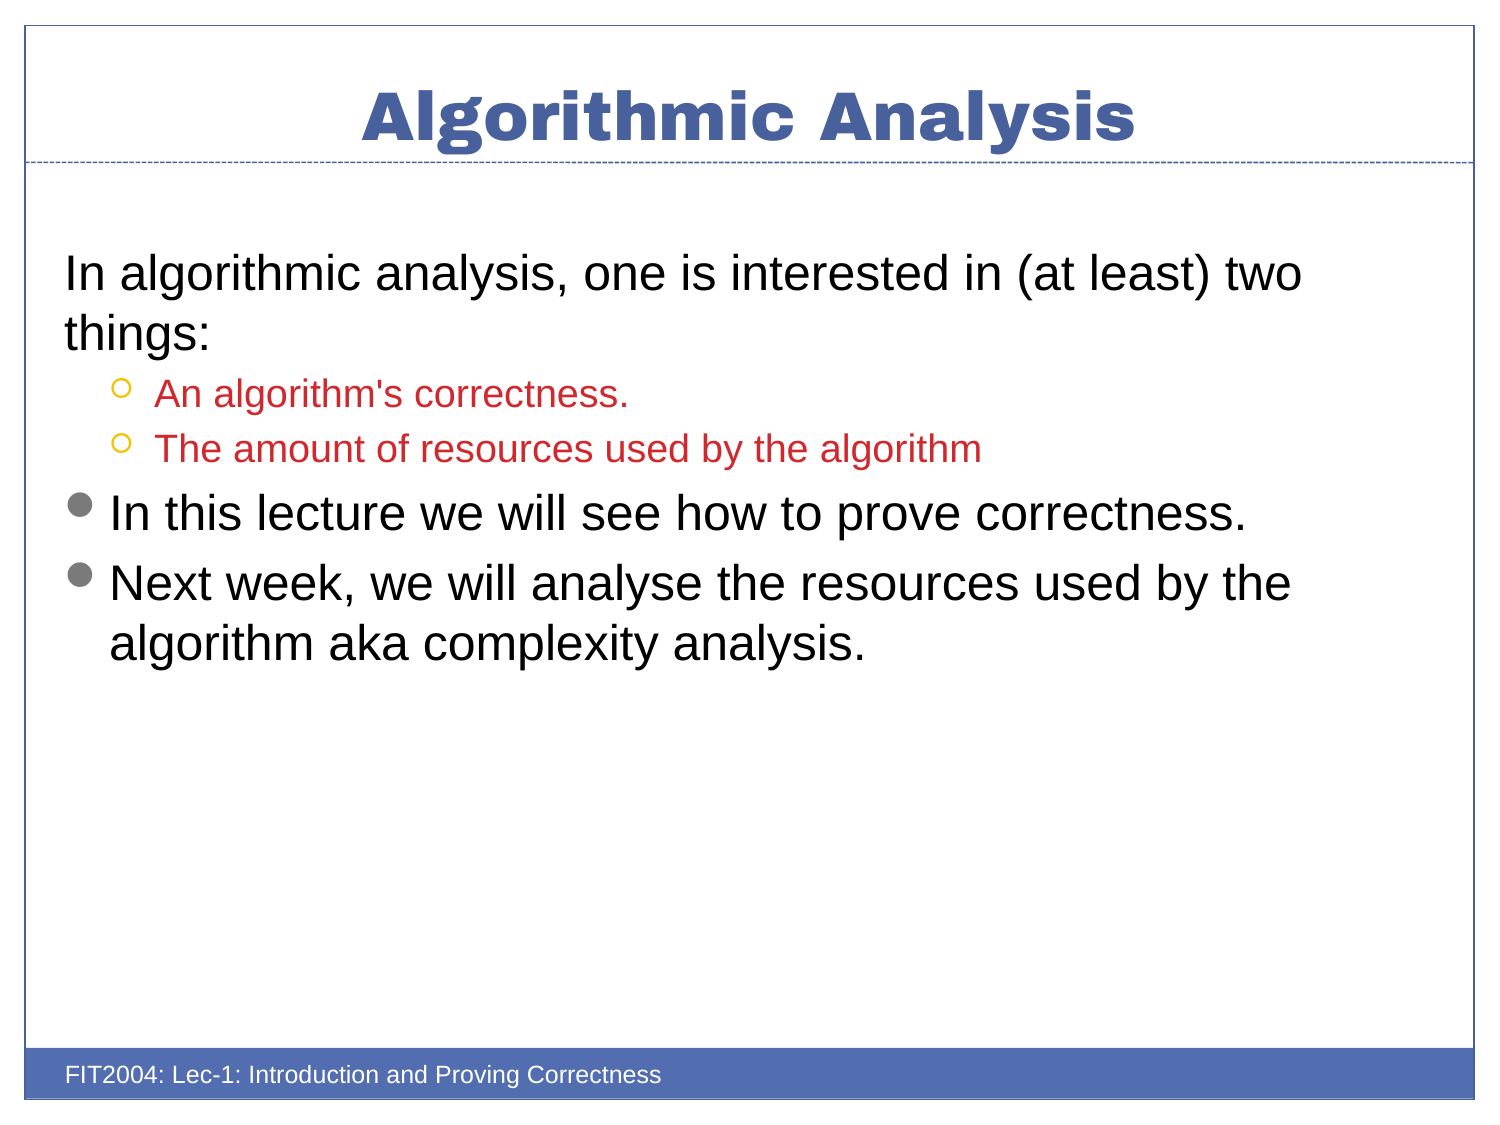

# Algorithmic Analysis

In algorithmic analysis, one is interested in (at least) two things:
An algorithm's correctness.
The amount of resources used by the algorithm
In this lecture we will see how to prove correctness.
Next week, we will analyse the resources used by the algorithm aka complexity analysis.
FIT2004: Lec-1: Introduction and Proving Correctness